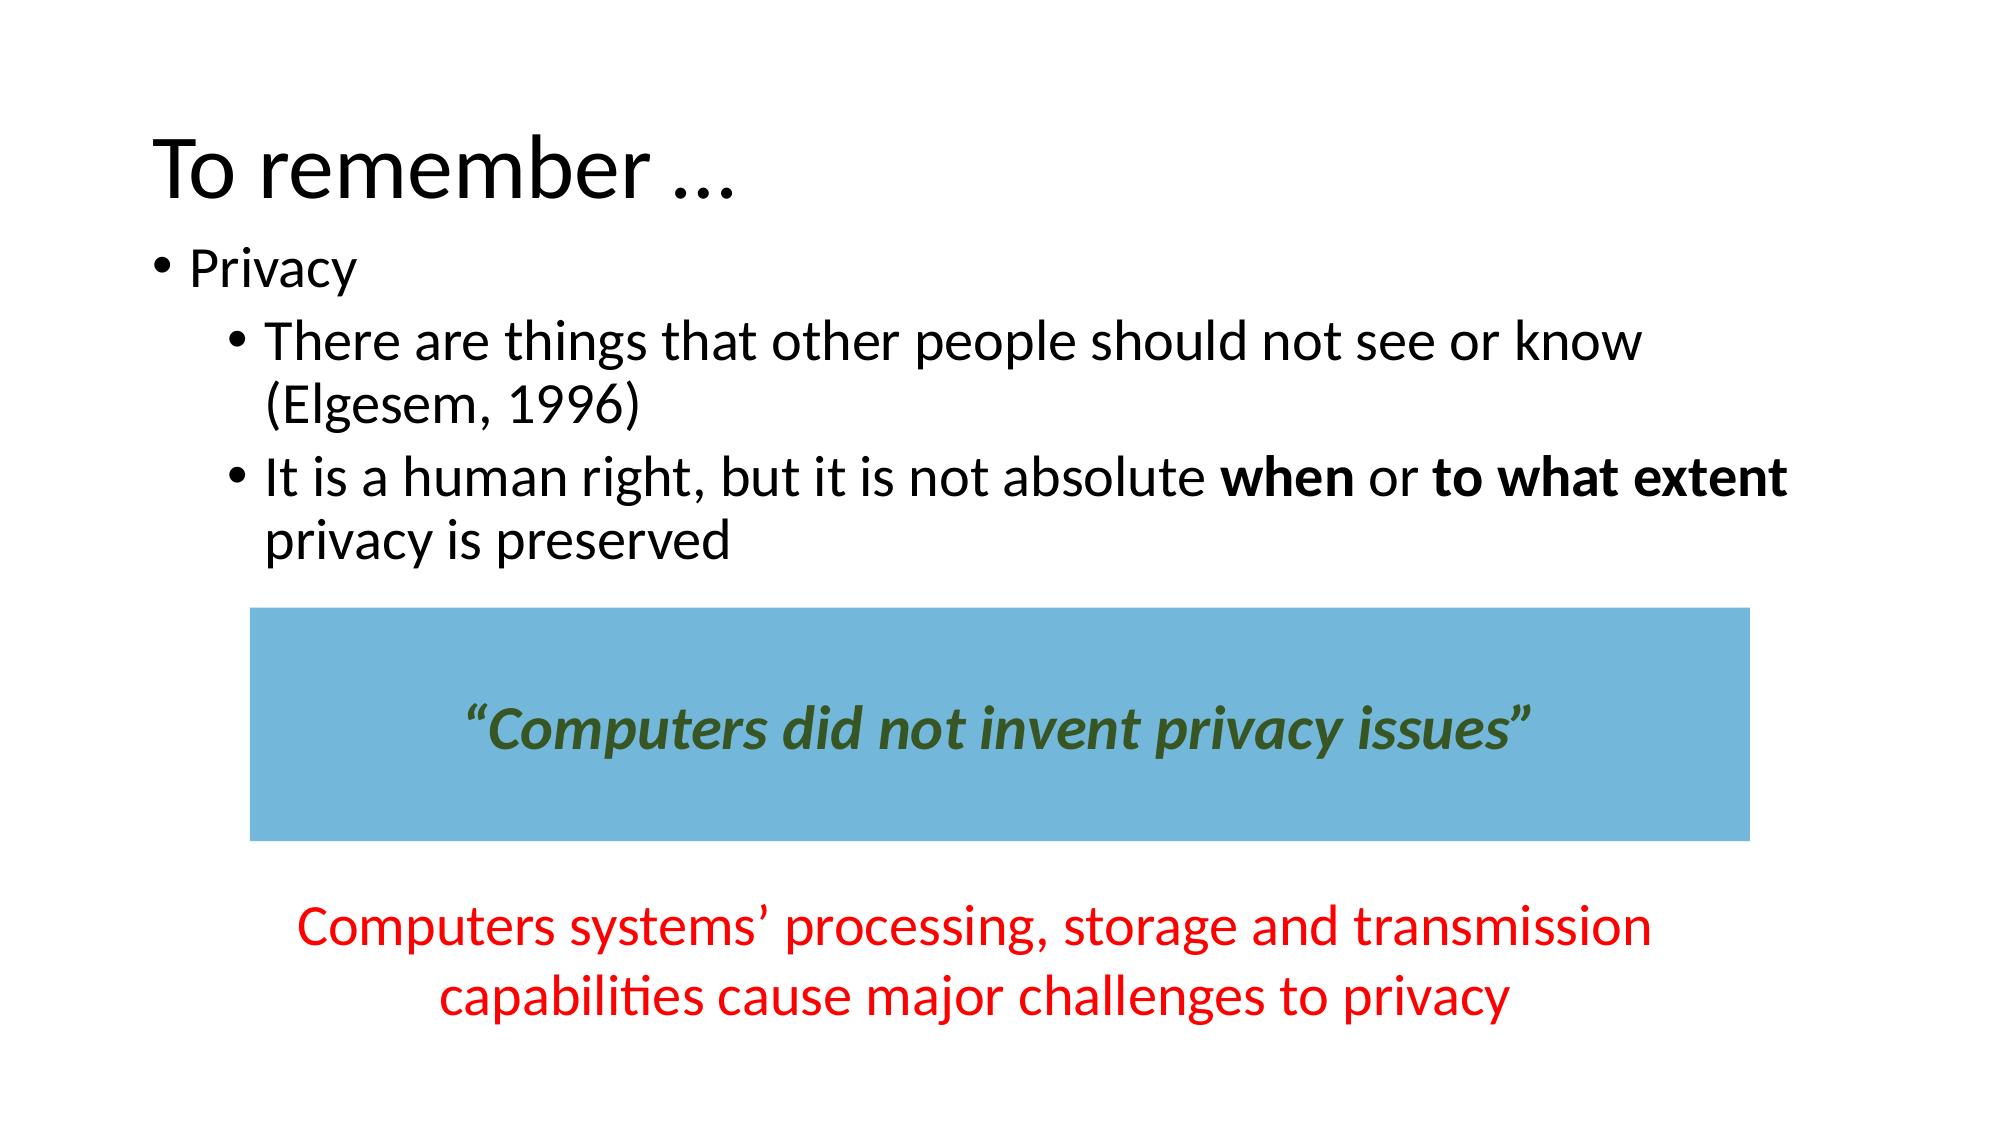

# To remember …
Privacy
There are things that other people should not see or know (Elgesem, 1996)
It is a human right, but it is not absolute when or to what extent privacy is preserved

“Computers did not invent privacy issues”
Computers systems’ processing, storage and transmission capabilities cause major challenges to privacy